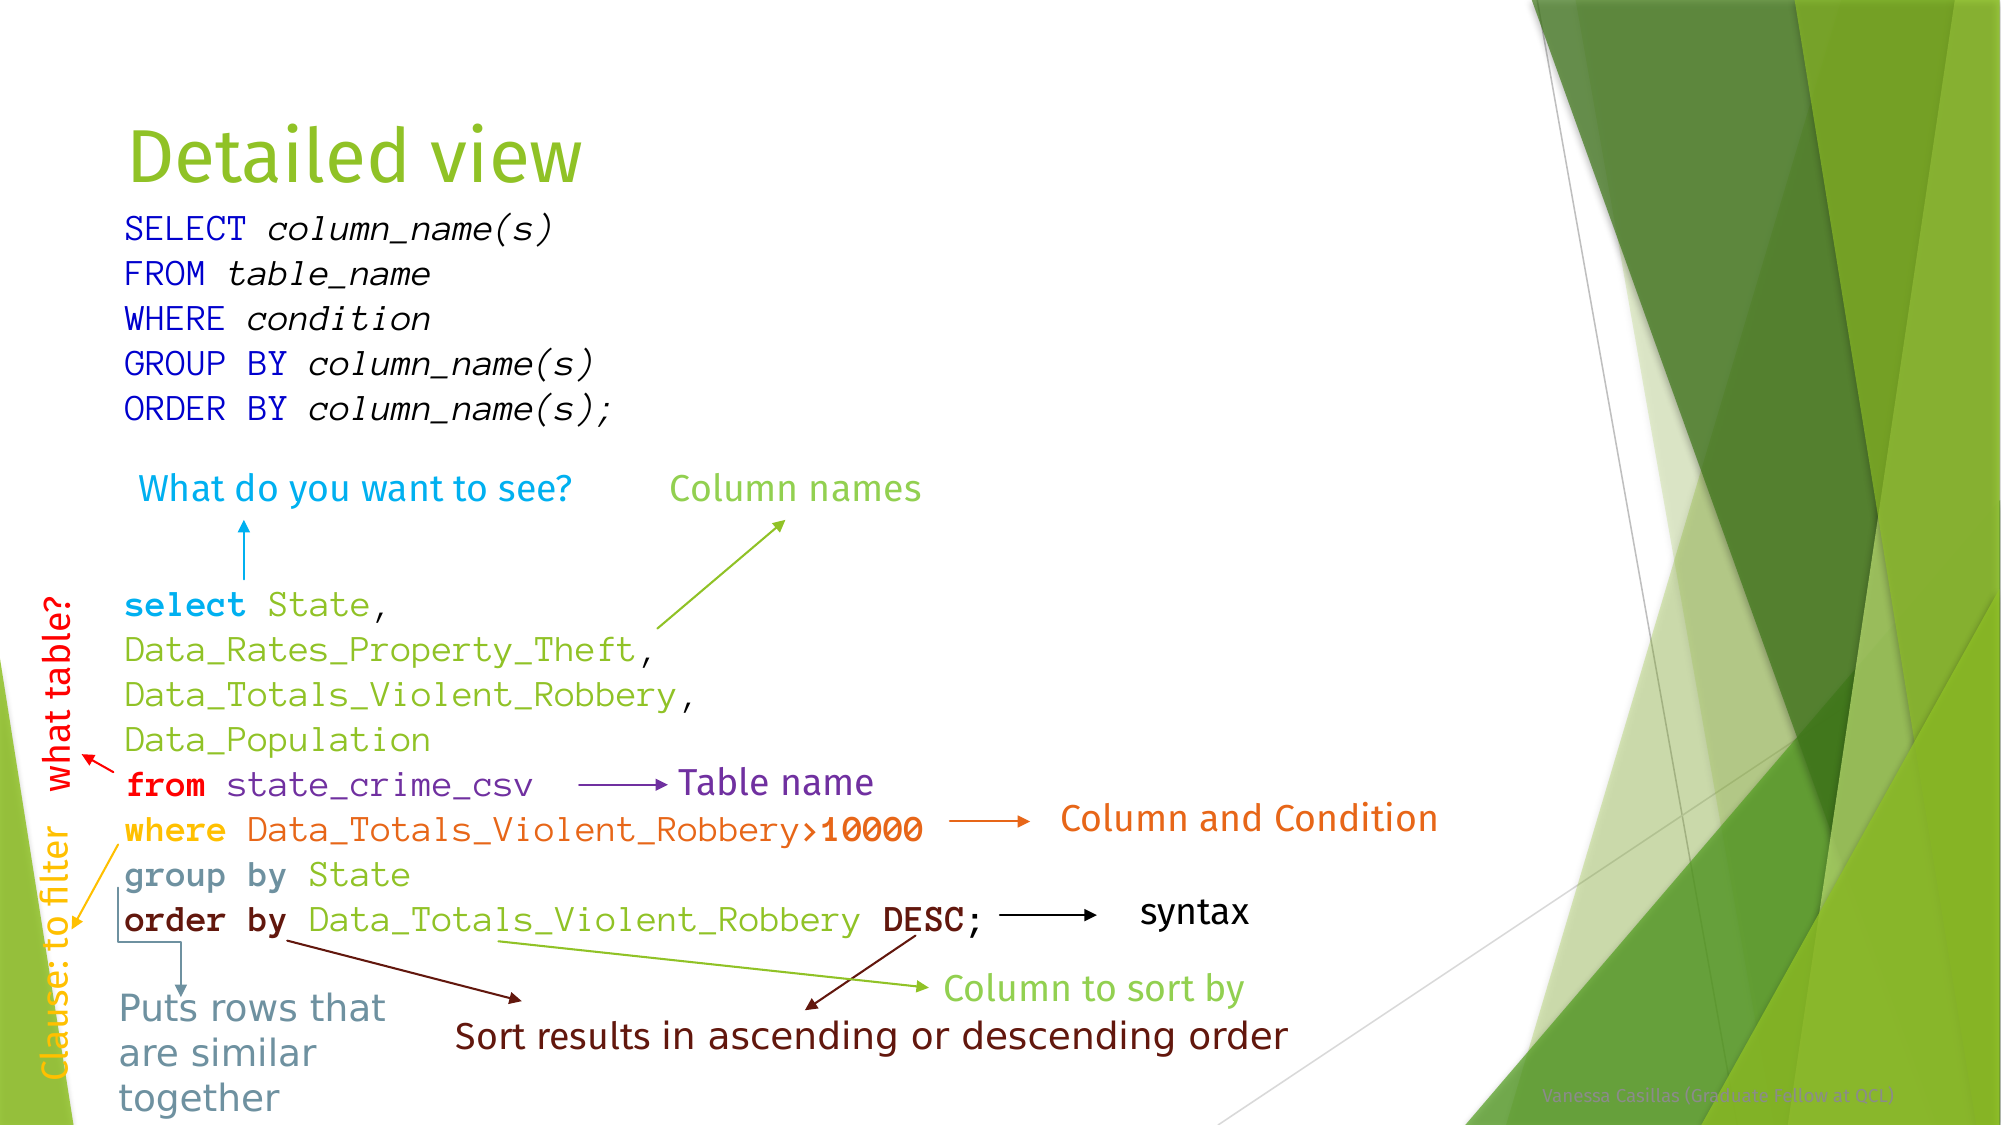

# Detailed view
SELECT column_name(s)
FROM table_name
WHERE condition
GROUP BY column_name(s)
ORDER BY column_name(s);
What do you want to see?
Column names
select State,
Data_Rates_Property_Theft,
Data_Totals_Violent_Robbery,
Data_Population
from state_crime_csv
where Data_Totals_Violent_Robbery>10000
group by State
order by Data_Totals_Violent_Robbery DESC;
what table?
Table name
Column and Condition
syntax
Clause: to filter
Column to sort by
Puts rows that are similar together
Sort results in ascending or descending order
Vanessa Casillas (Graduate Fellow at QCL)